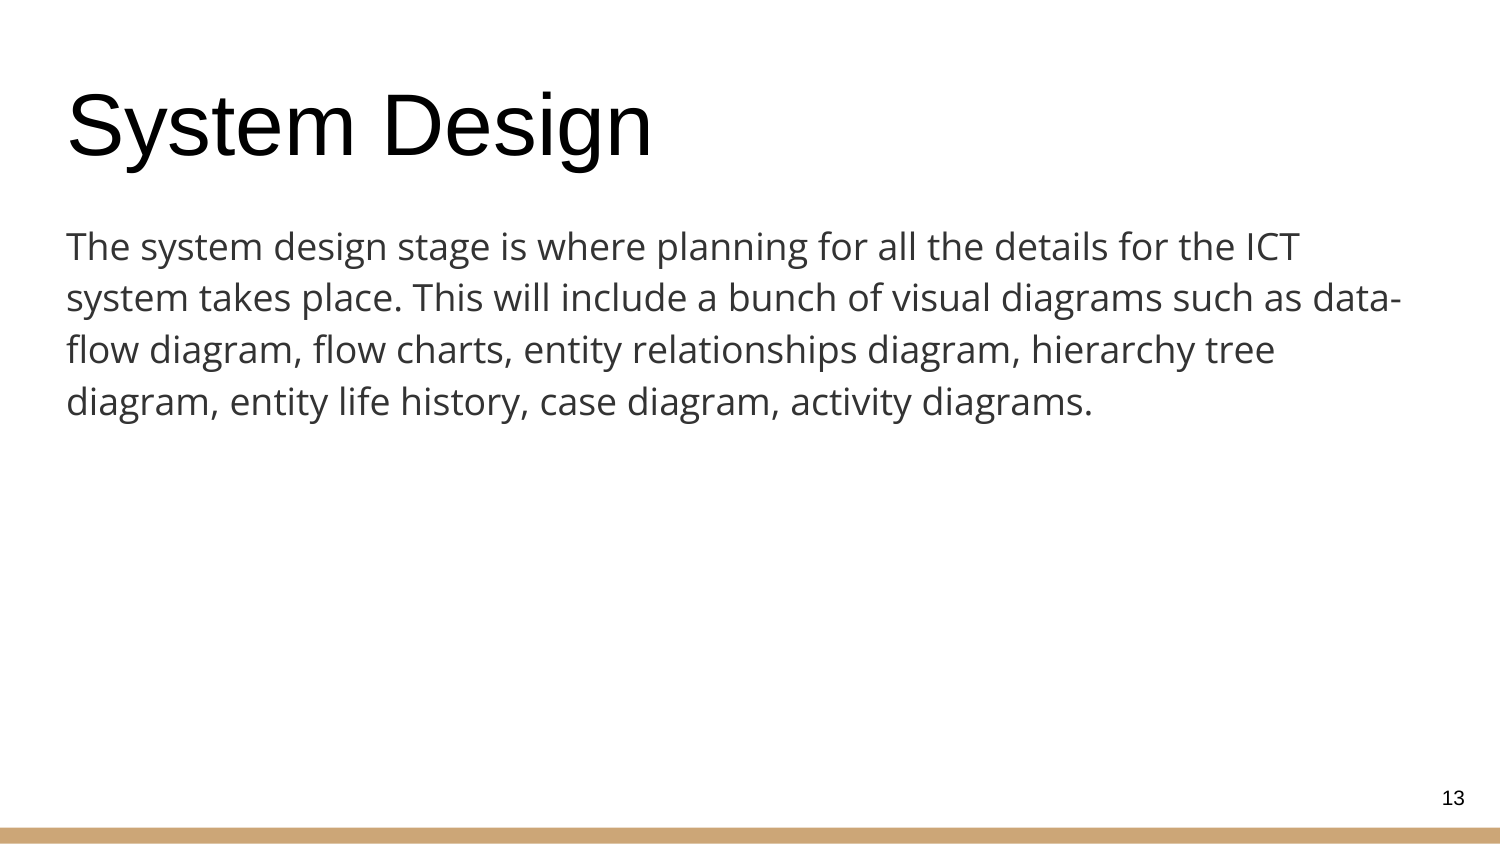

# System Design
The system design stage is where planning for all the details for the ICT system takes place. This will include a bunch of visual diagrams such as data-flow diagram, flow charts, entity relationships diagram, hierarchy tree diagram, entity life history, case diagram, activity diagrams.

13